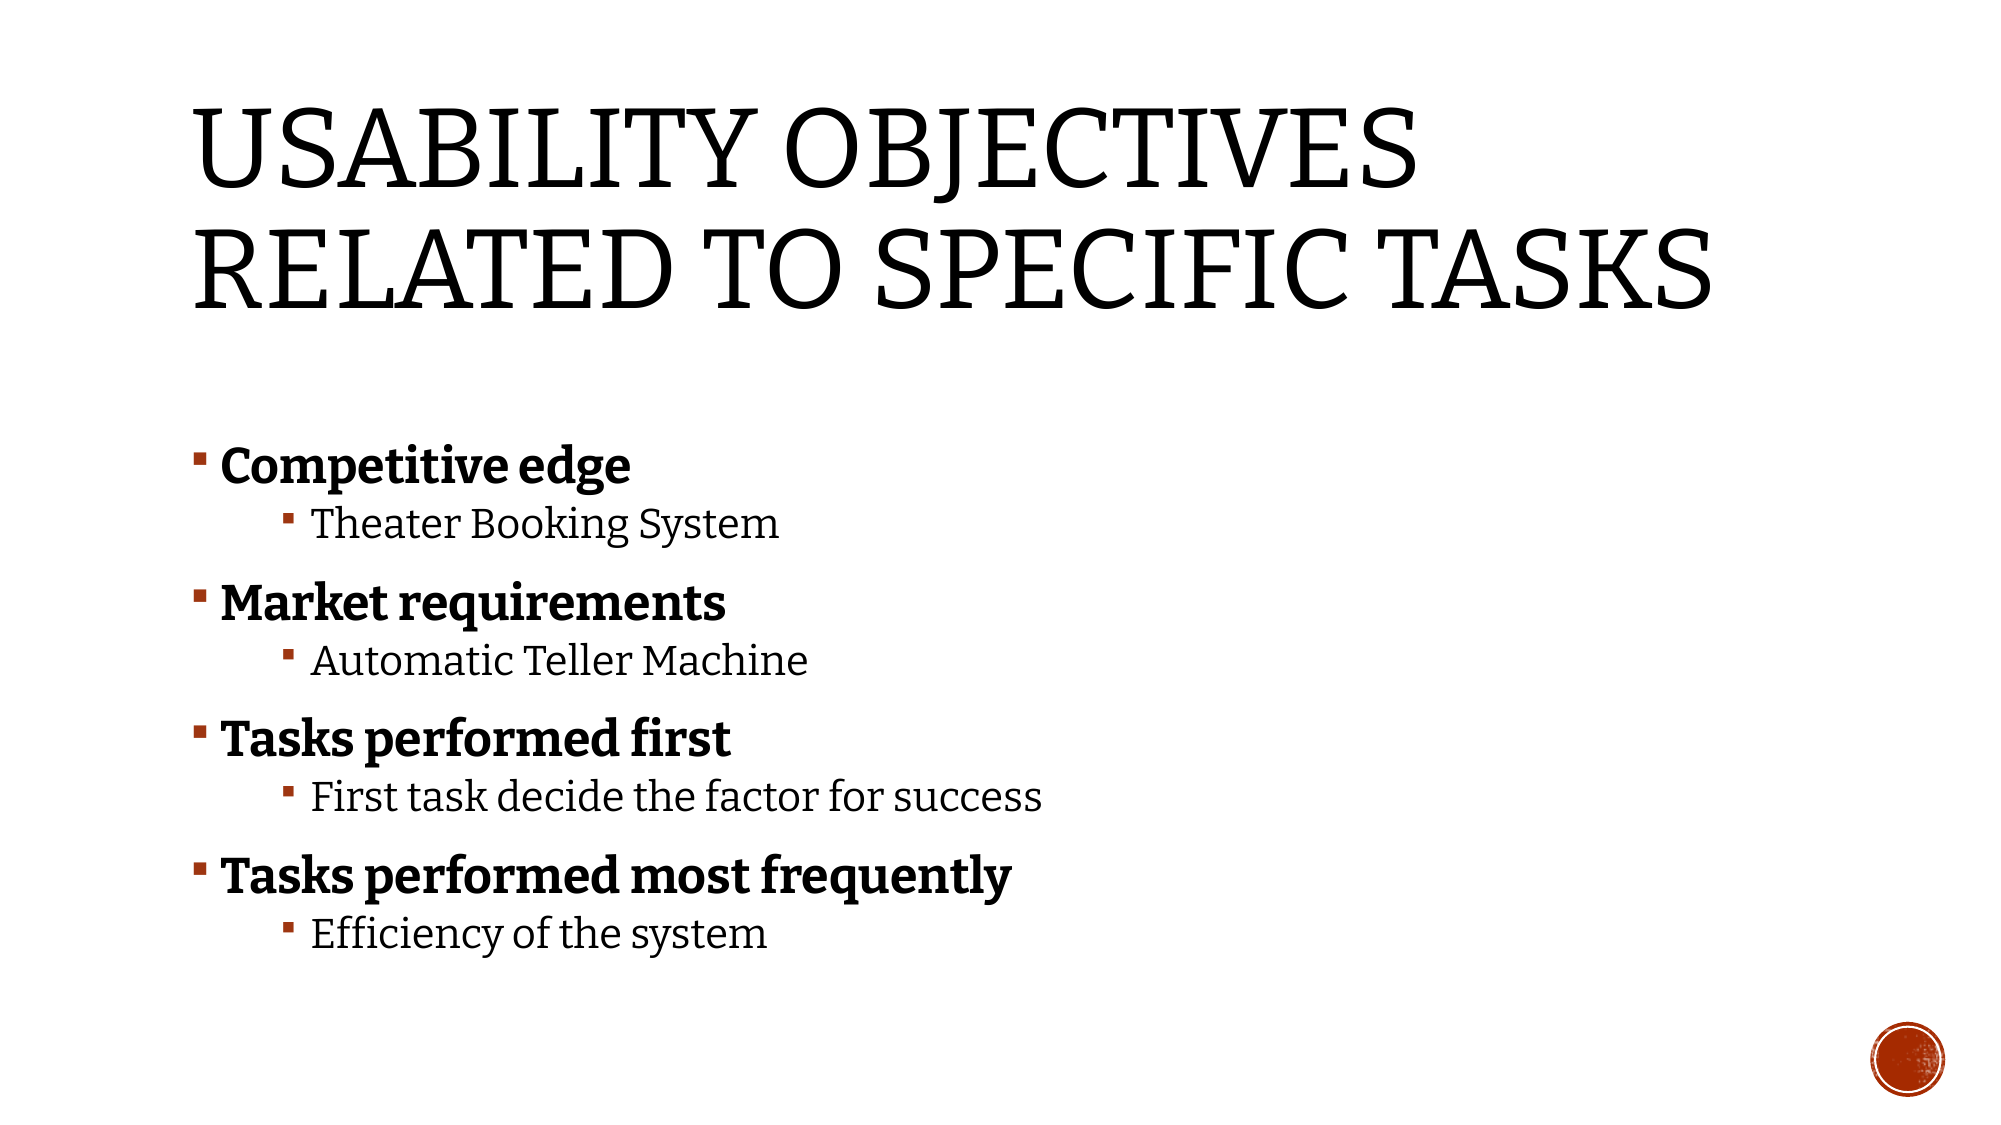

# Usability objectives related to specific tasks

Competitive edge
Theater Booking System
Market requirements
Automatic Teller Machine
Tasks performed first
First task decide the factor for success
Tasks performed most frequently
Efficiency of the system